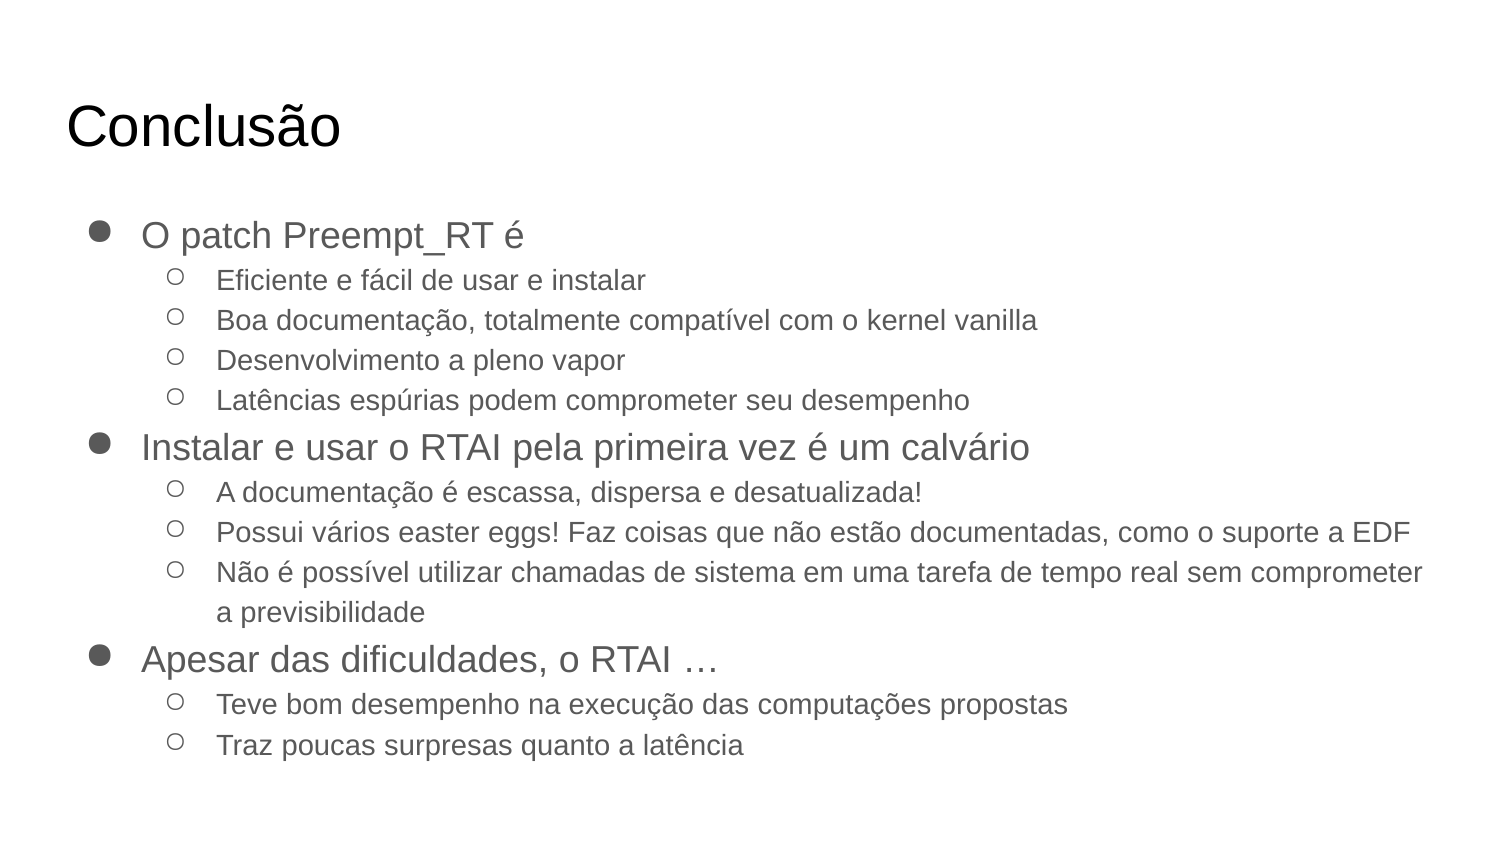

# Conclusão
O patch Preempt_RT é
Eficiente e fácil de usar e instalar
Boa documentação, totalmente compatível com o kernel vanilla
Desenvolvimento a pleno vapor
Latências espúrias podem comprometer seu desempenho
Instalar e usar o RTAI pela primeira vez é um calvário
A documentação é escassa, dispersa e desatualizada!
Possui vários easter eggs! Faz coisas que não estão documentadas, como o suporte a EDF
Não é possível utilizar chamadas de sistema em uma tarefa de tempo real sem comprometer a previsibilidade
Apesar das dificuldades, o RTAI …
Teve bom desempenho na execução das computações propostas
Traz poucas surpresas quanto a latência